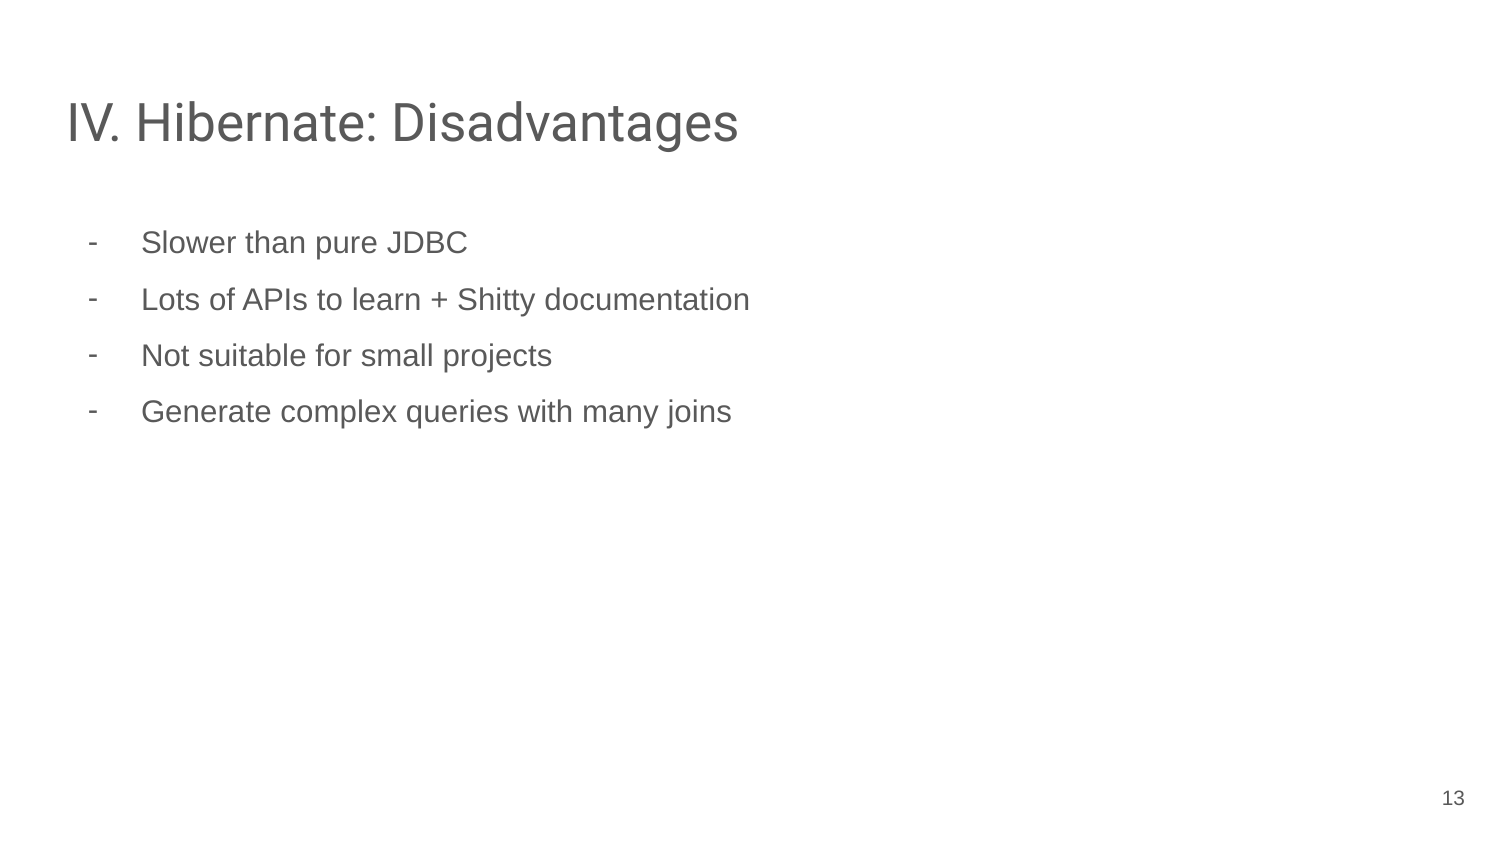

# IV. Hibernate: Disadvantages
Slower than pure JDBC
Lots of APIs to learn + Shitty documentation
Not suitable for small projects
Generate complex queries with many joins
13